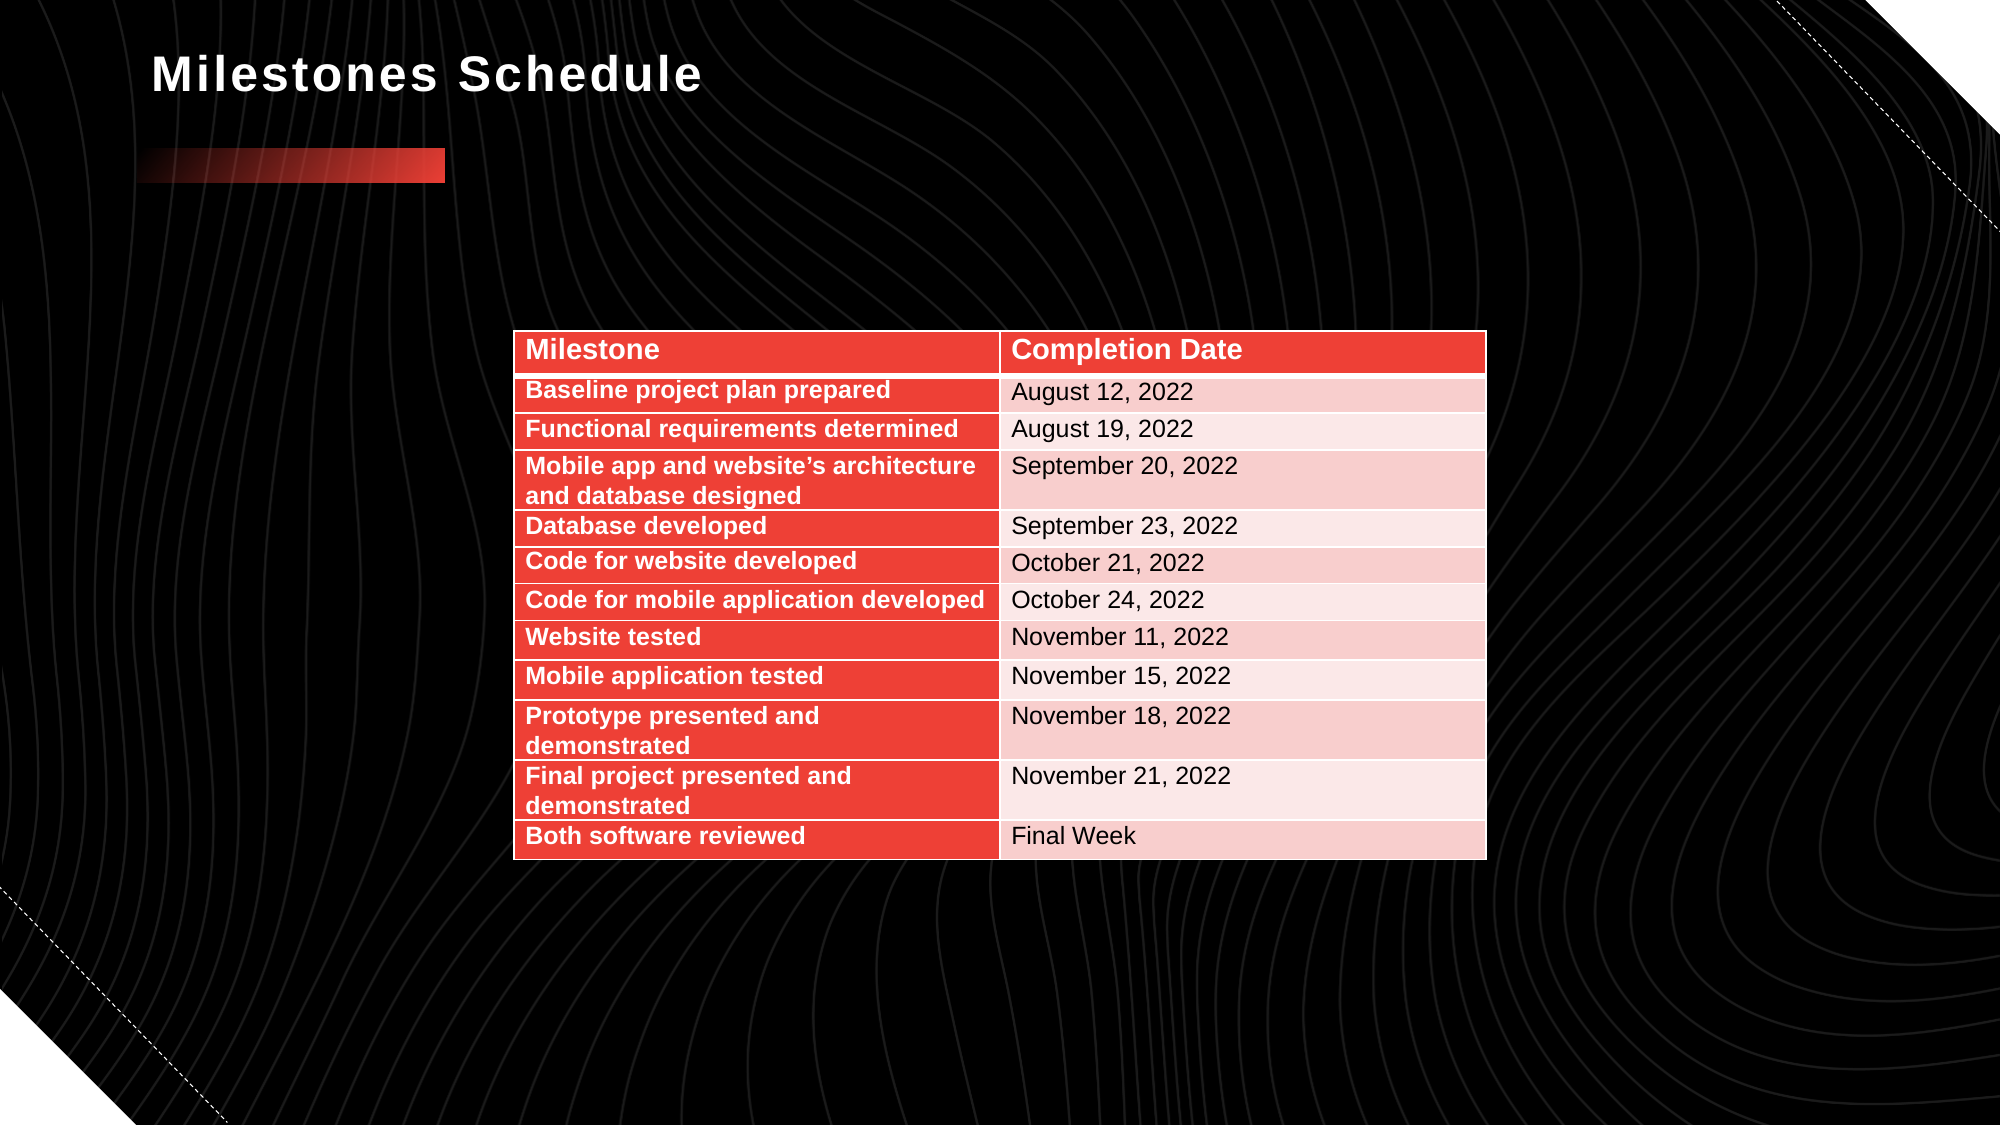

# Milestones Schedule
| Milestone | Completion Date |
| --- | --- |
| Baseline project plan prepared | August 12, 2022 |
| Functional requirements determined | August 19, 2022 |
| Mobile app and website’s architecture and database designed | September 20, 2022 |
| Database developed | September 23, 2022 |
| Code for website developed | October 21, 2022 |
| Code for mobile application developed | October 24, 2022 |
| Website tested | November 11, 2022 |
| Mobile application tested | November 15, 2022 |
| Prototype presented and demonstrated | November 18, 2022 |
| Final project presented and demonstrated | November 21, 2022 |
| Both software reviewed | Final Week |